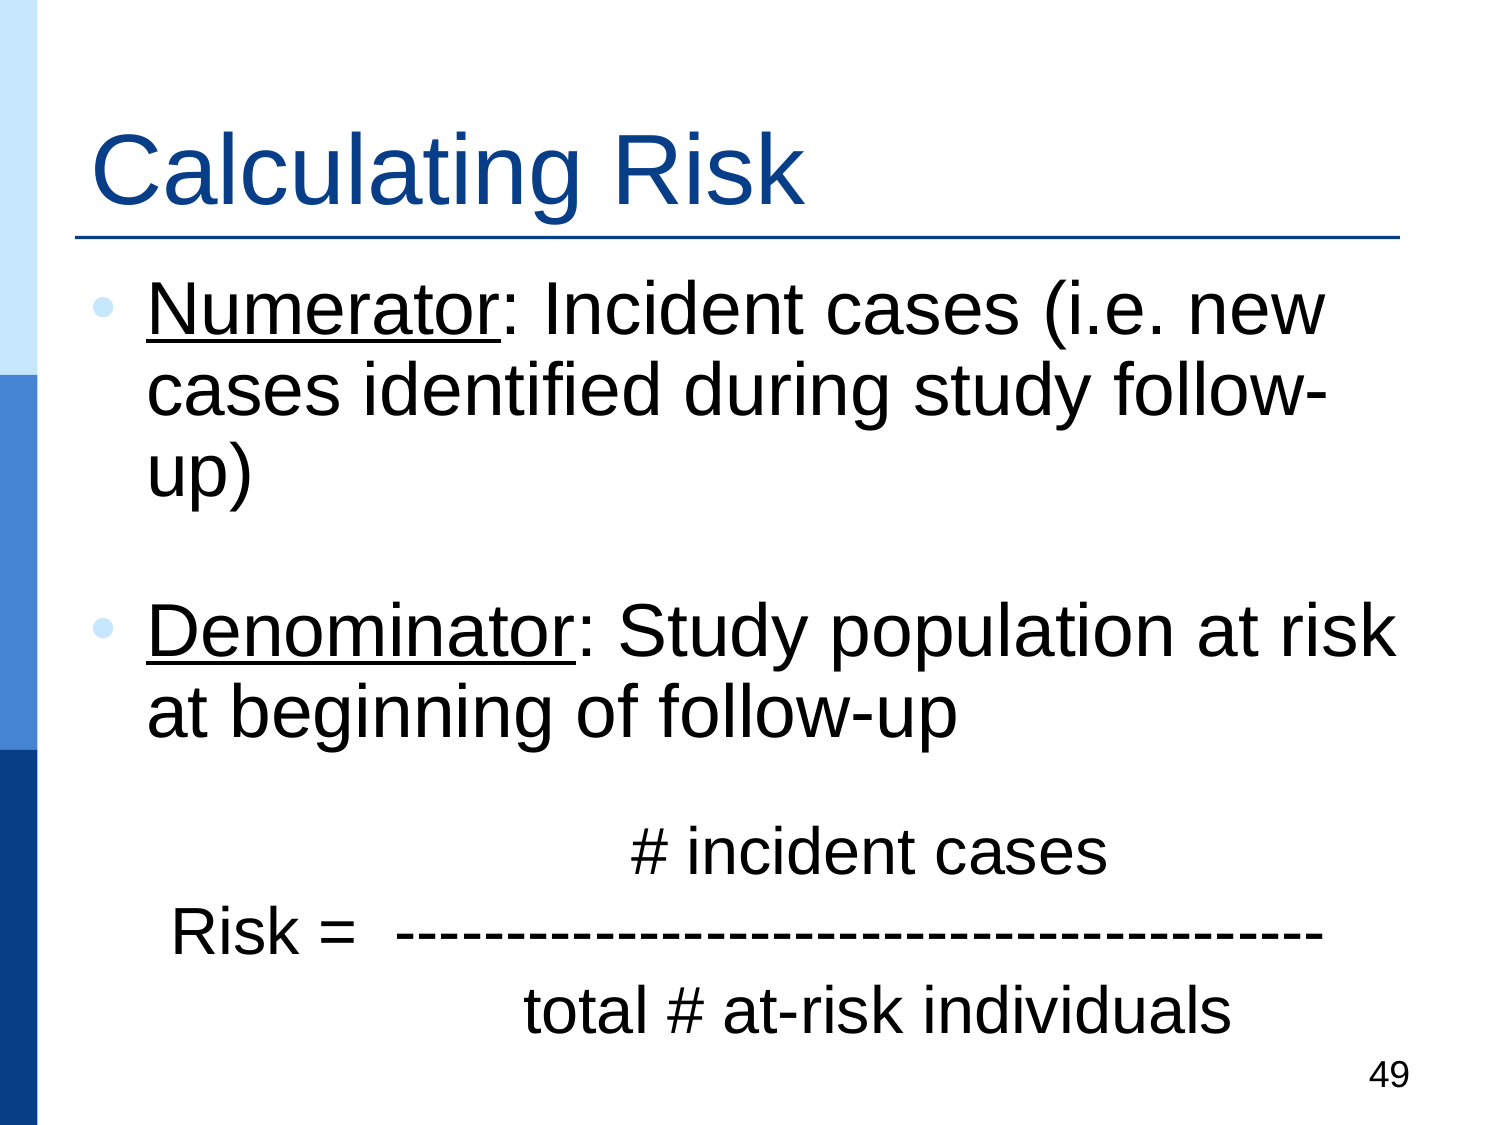

# Calculating Risk
Numerator: Incident cases (i.e. new cases identified during study follow-up)

Denominator: Study population at risk at beginning of follow-up
             # incident cases
Risk =  ------------------------------------------
              total # at-risk individuals
49